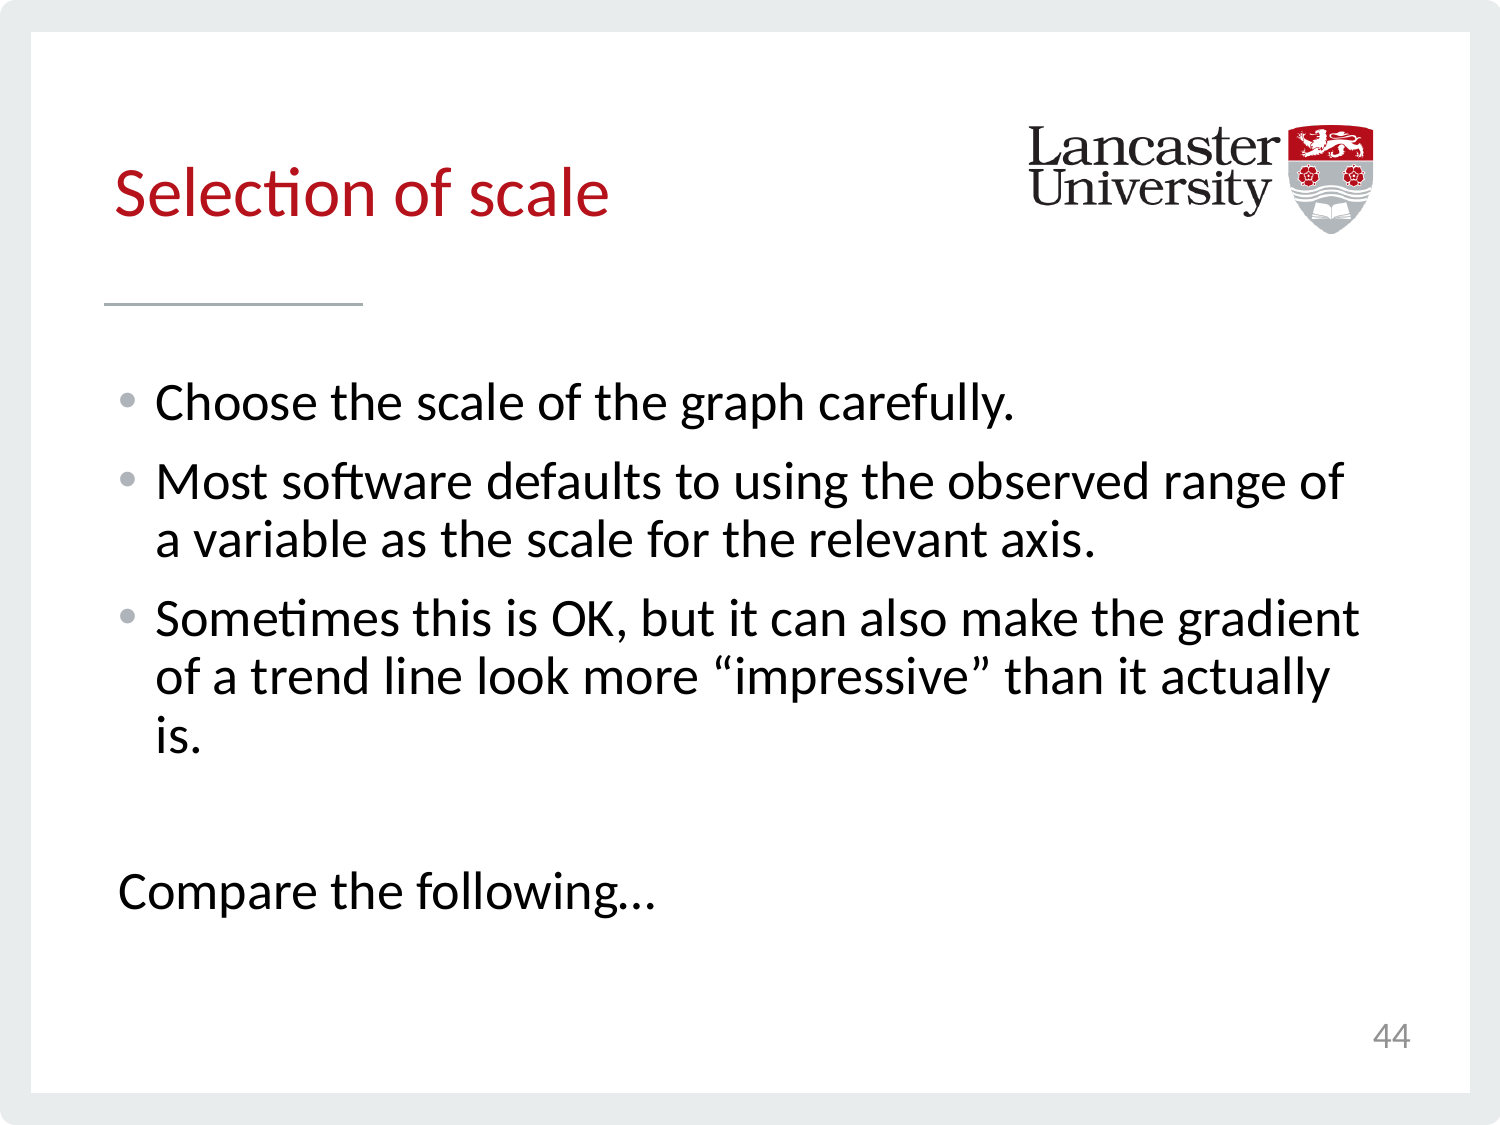

# Selection of scale
Choose the scale of the graph carefully.
Most software defaults to using the observed range of a variable as the scale for the relevant axis.
Sometimes this is OK, but it can also make the gradient of a trend line look more “impressive” than it actually is.

Compare the following…
44